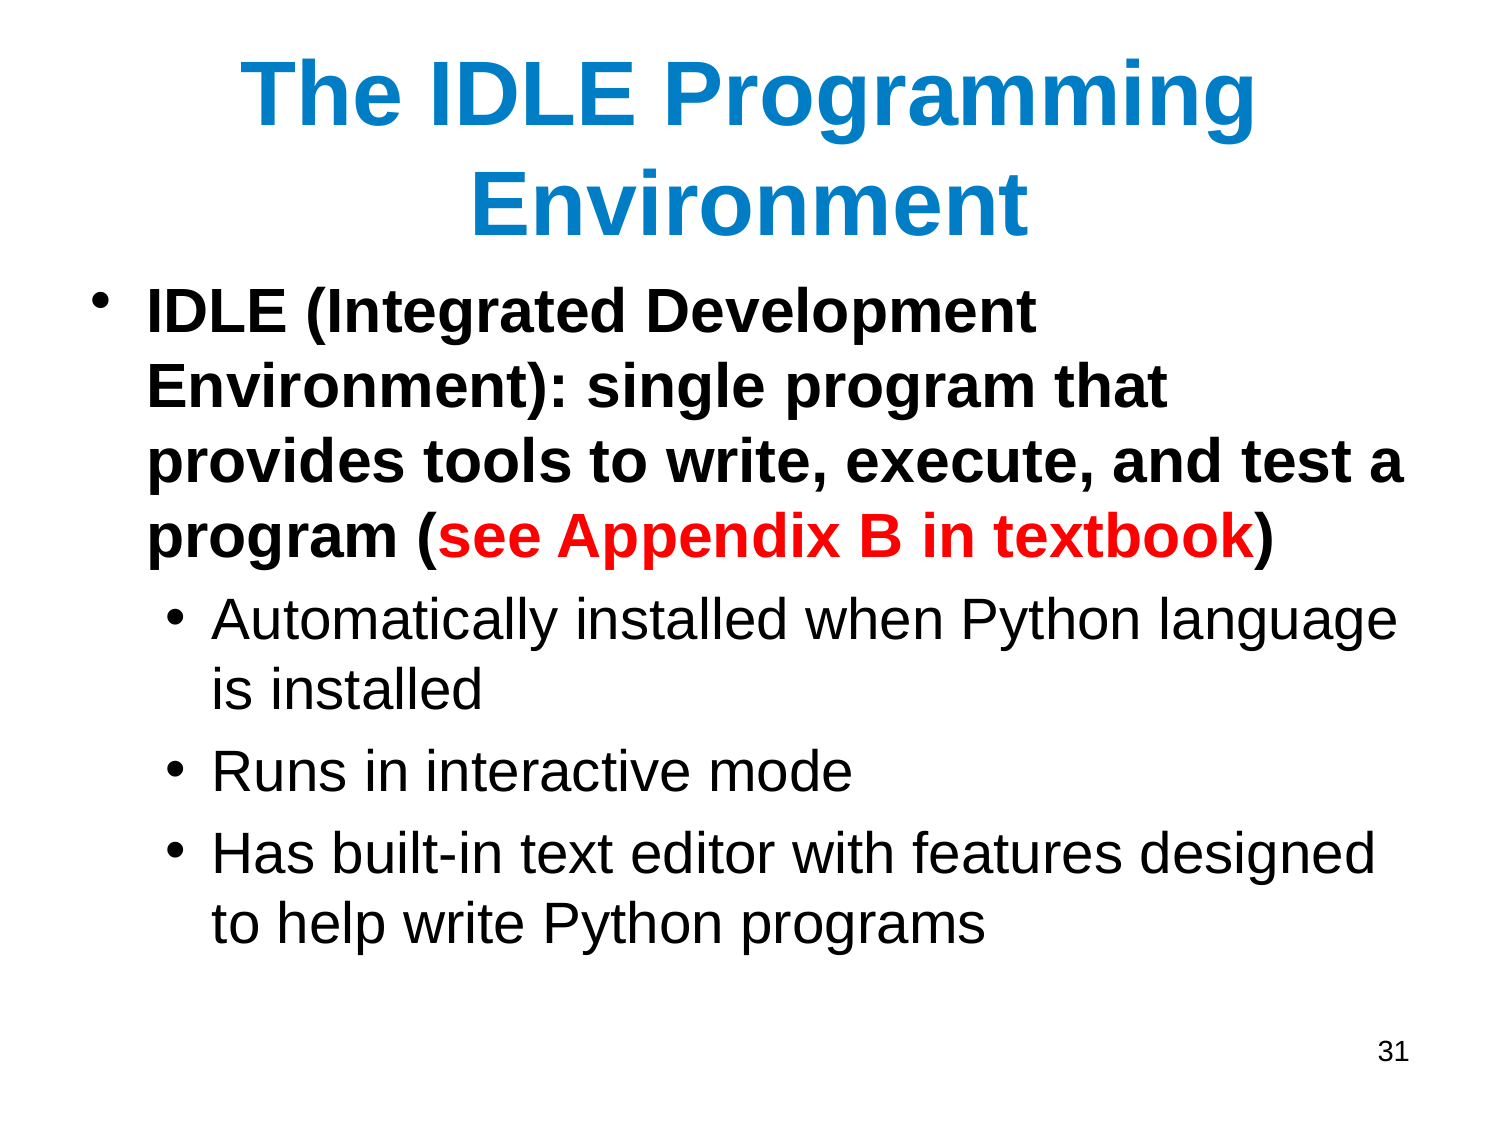

# The IDLE Programming Environment
IDLE (Integrated Development Environment): single program that provides tools to write, execute, and test a program (see Appendix B in textbook)
Automatically installed when Python language is installed
Runs in interactive mode
Has built-in text editor with features designed to help write Python programs

31